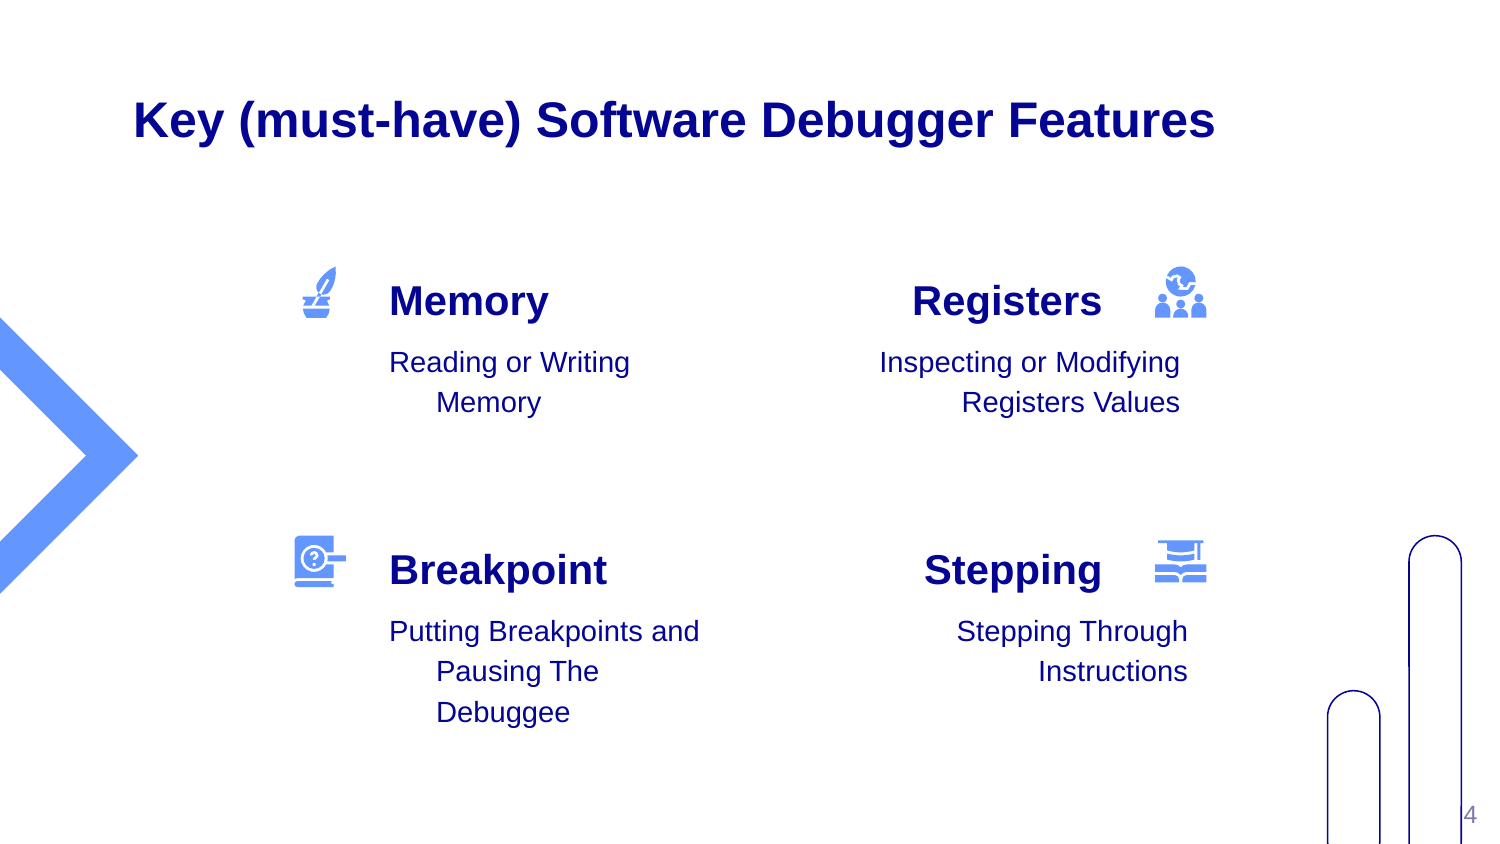

# Key (must-have) Software Debugger Features
Memory
Registers

Reading or Writing Memory
Inspecting or Modifying Registers Values
Breakpoint
Stepping

Putting Breakpoints and Pausing The Debuggee
Stepping Through Instructions
4